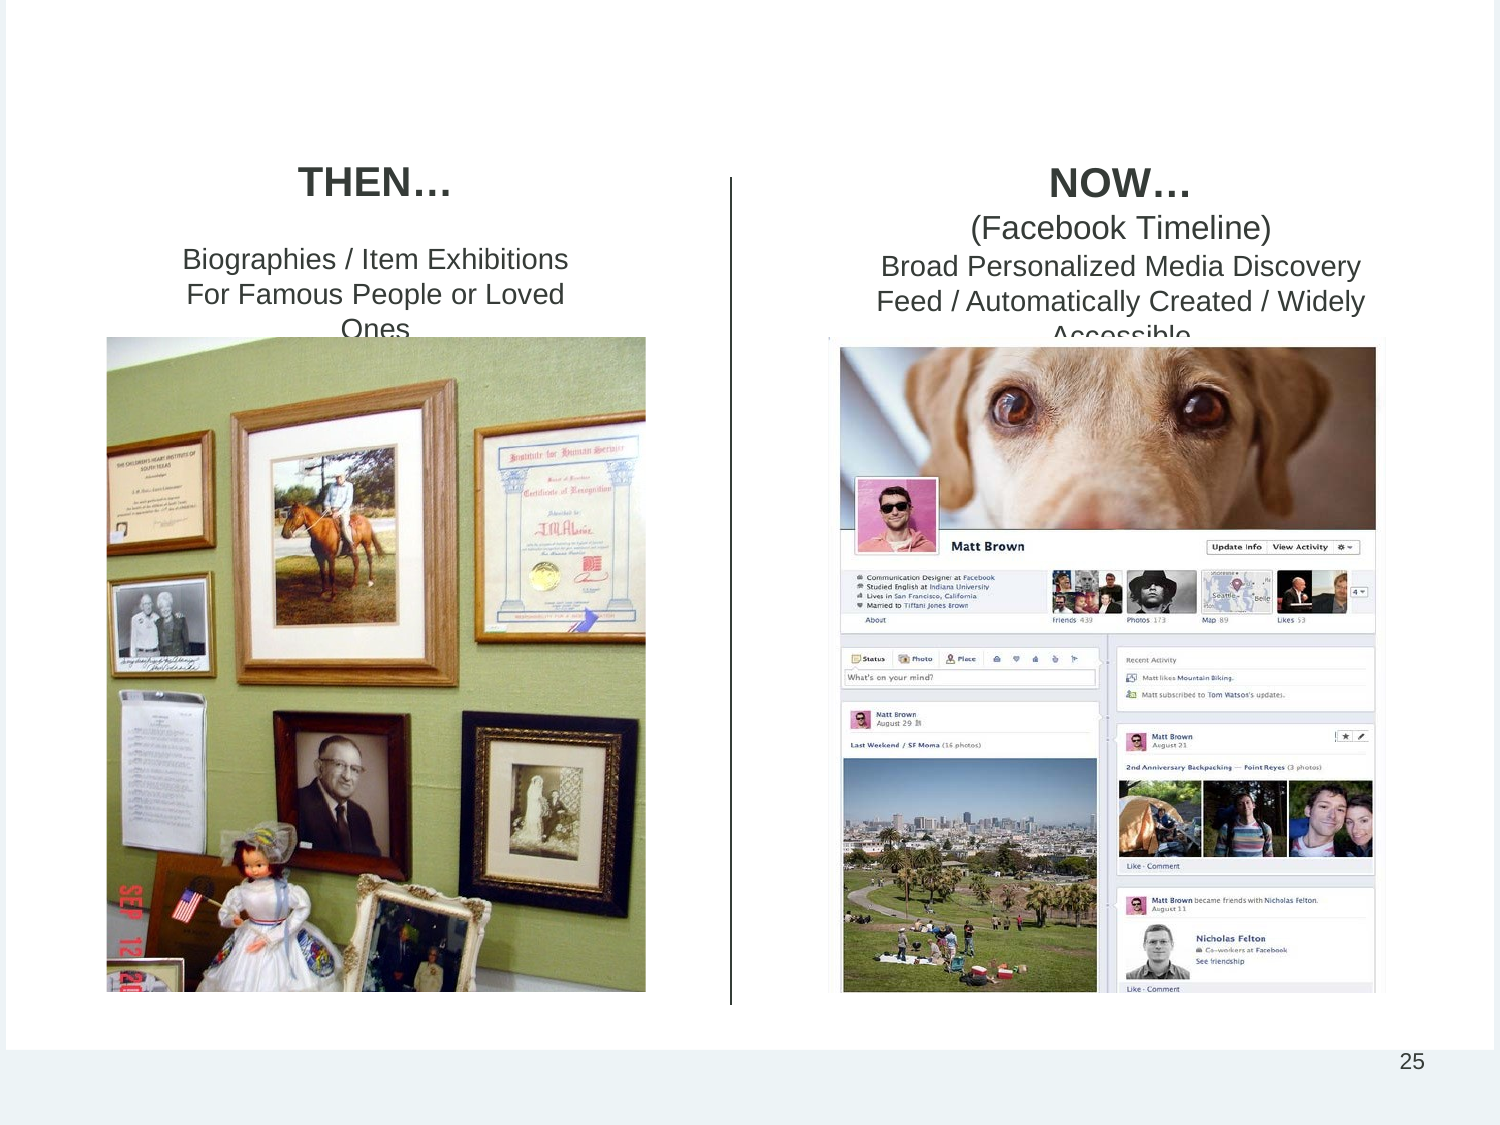

# Re-Imagination of Life Stories…
THEN…

Biographies / Item Exhibitions For Famous People or Loved Ones
NOW…
(Facebook Timeline)
Broad Personalized Media Discovery Feed / Automatically Created / Widely Accessible

25